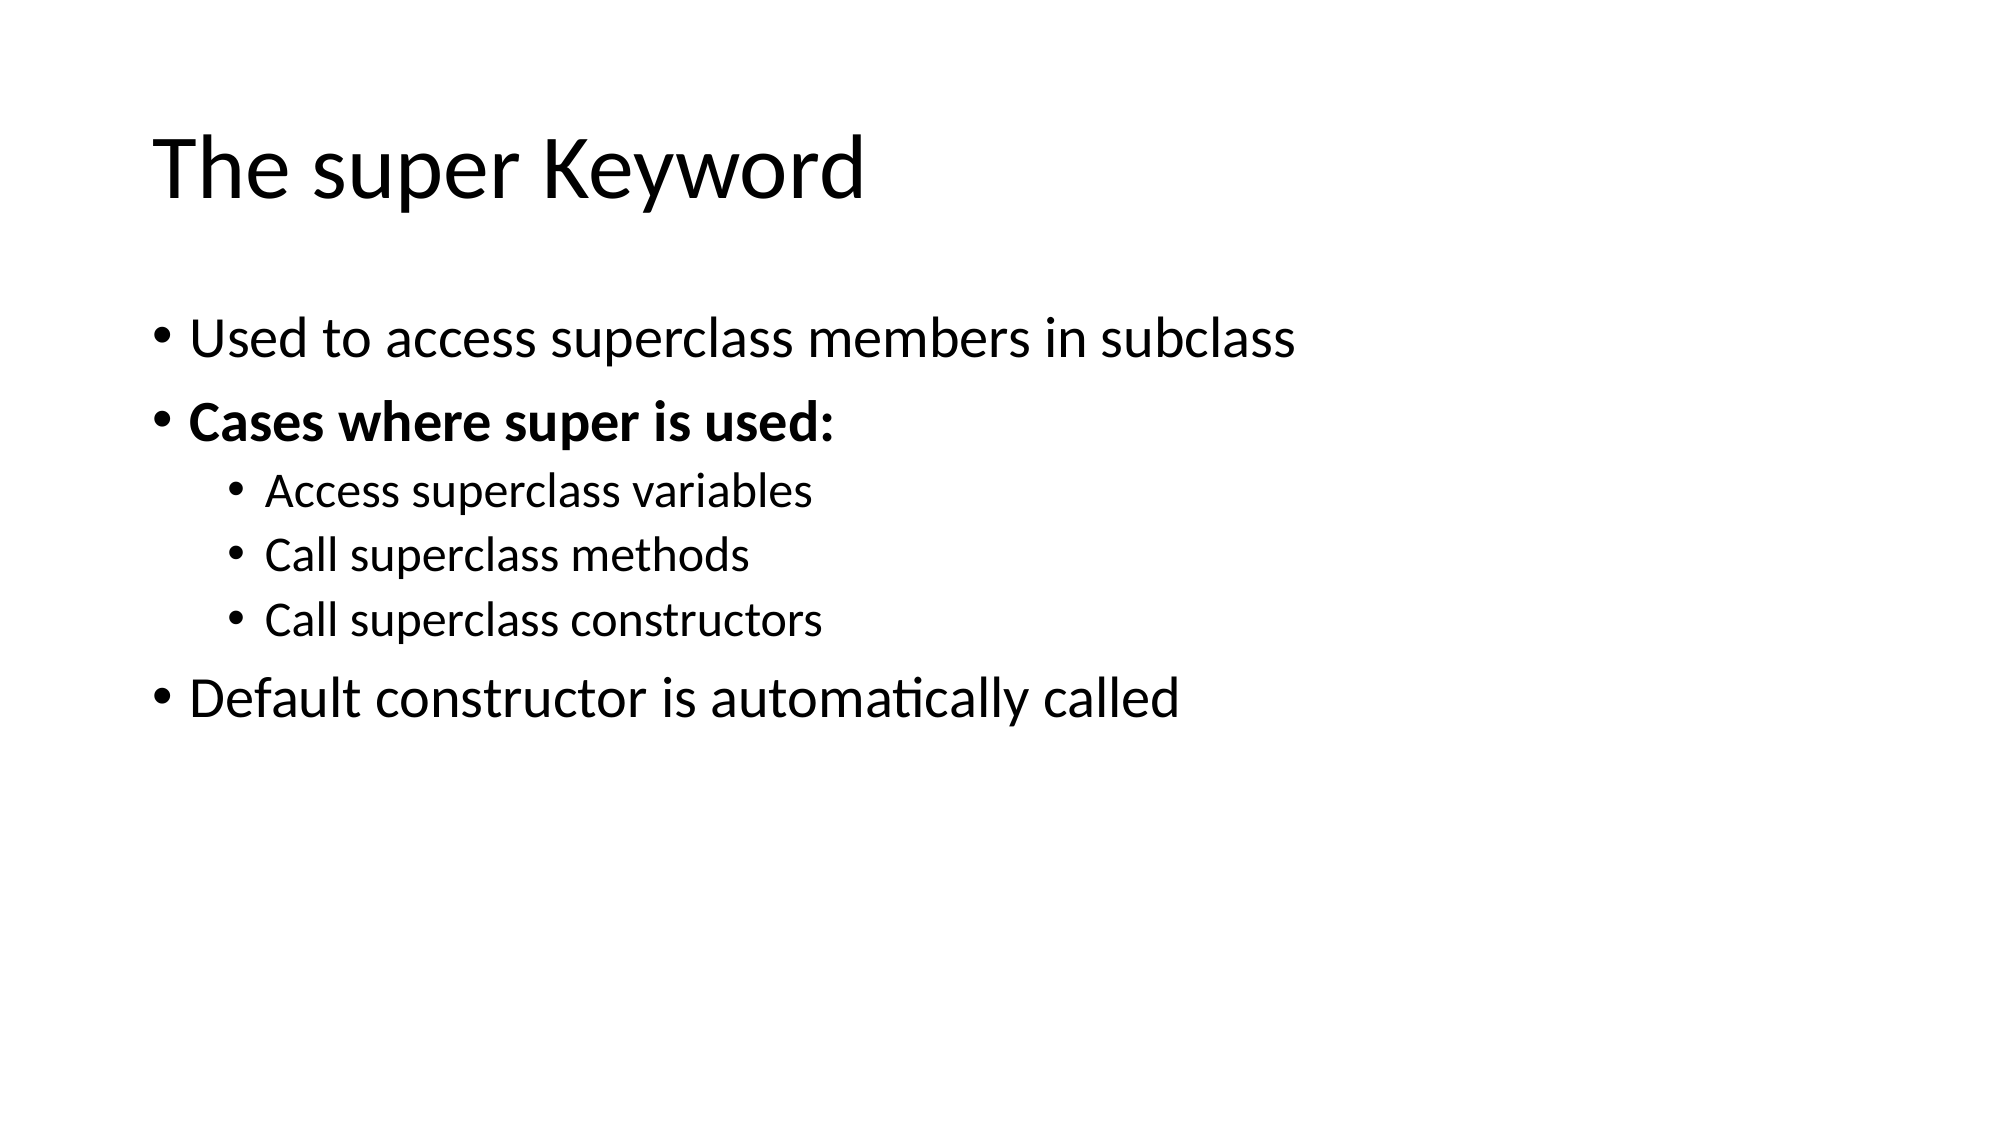

# The super Keyword
Used to access superclass members in subclass
Cases where super is used:
Access superclass variables
Call superclass methods
Call superclass constructors
Default constructor is automatically called